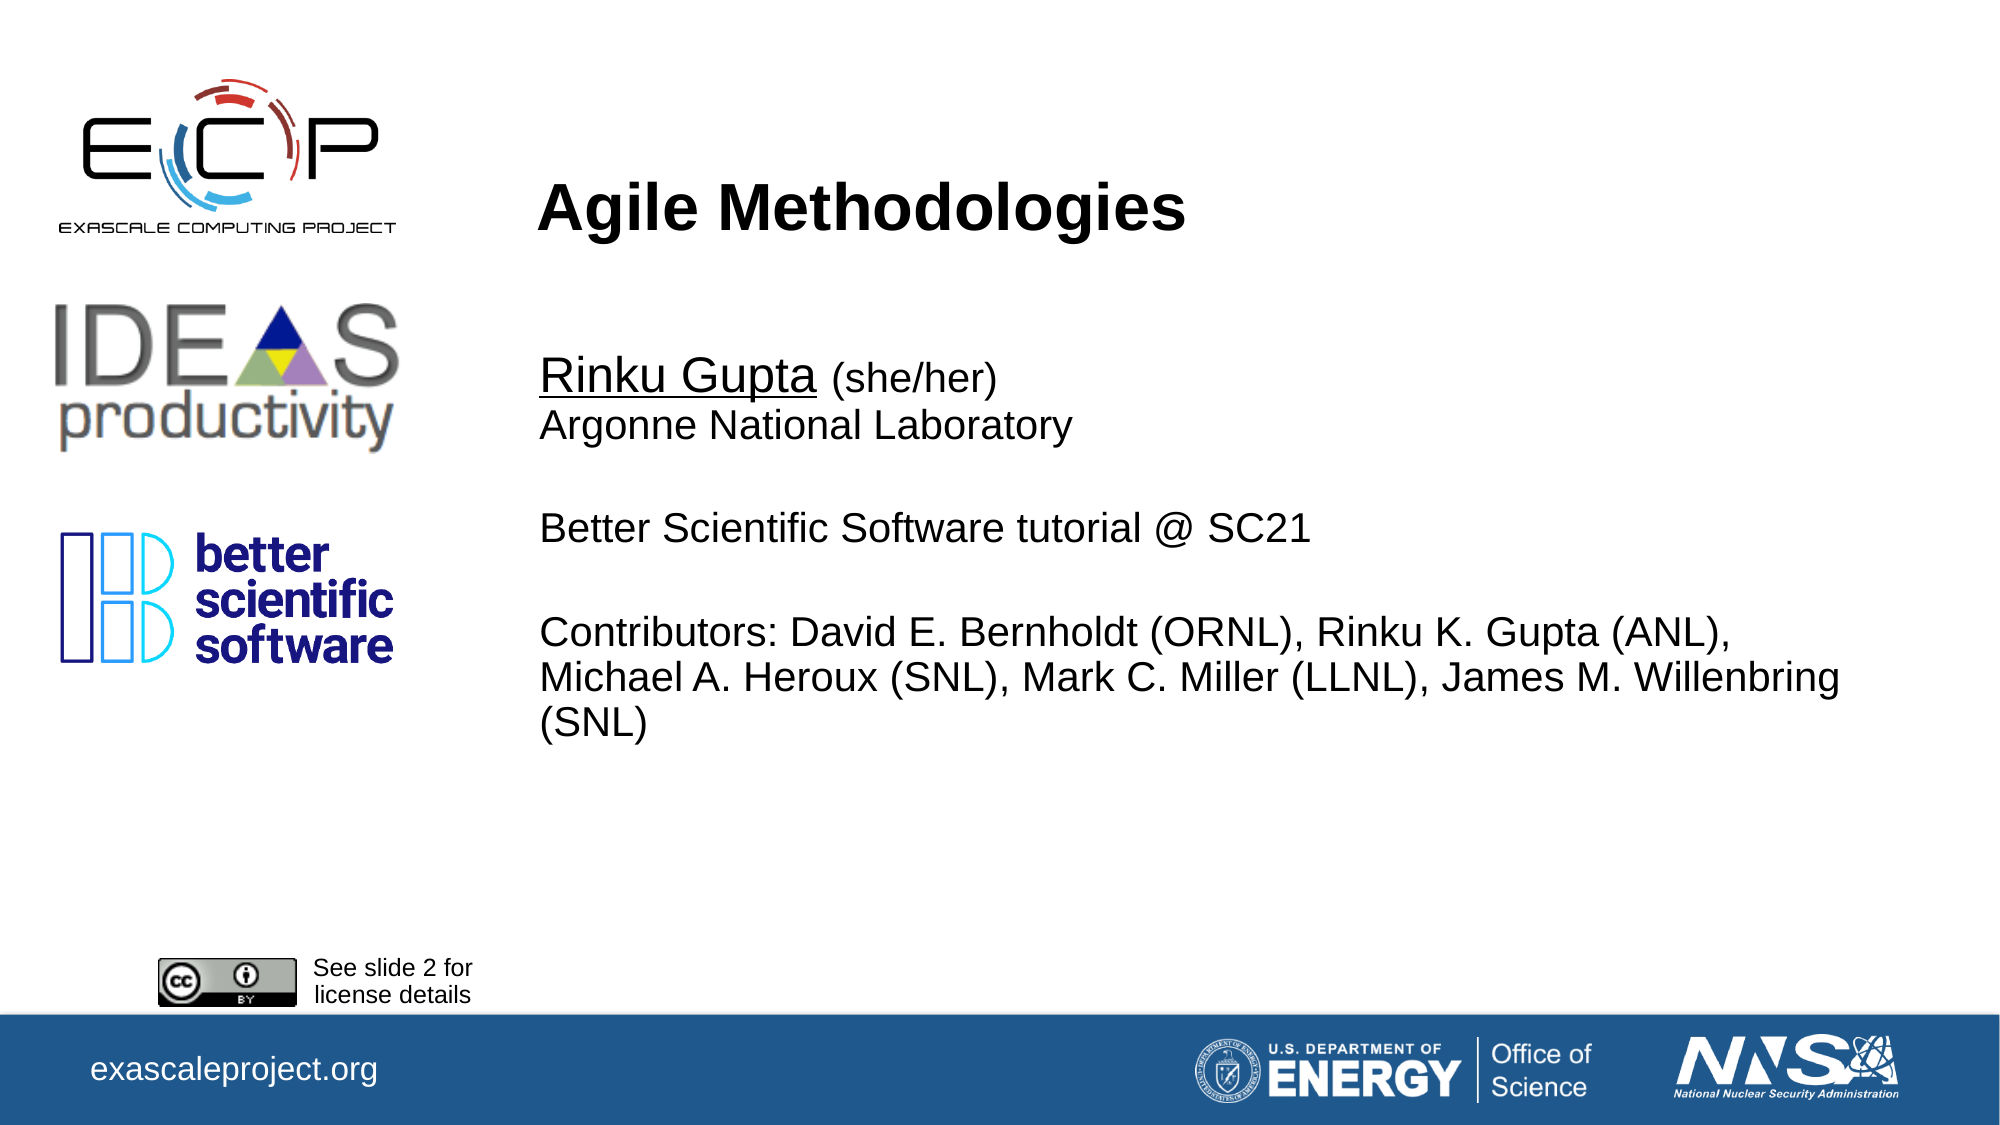

# Agile Methodologies
Rinku Gupta (she/her)
Argonne National Laboratory
Better Scientific Software tutorial @ SC21
Contributors: David E. Bernholdt (ORNL), Rinku K. Gupta (ANL), Michael A. Heroux (SNL), Mark C. Miller (LLNL), James M. Willenbring (SNL)